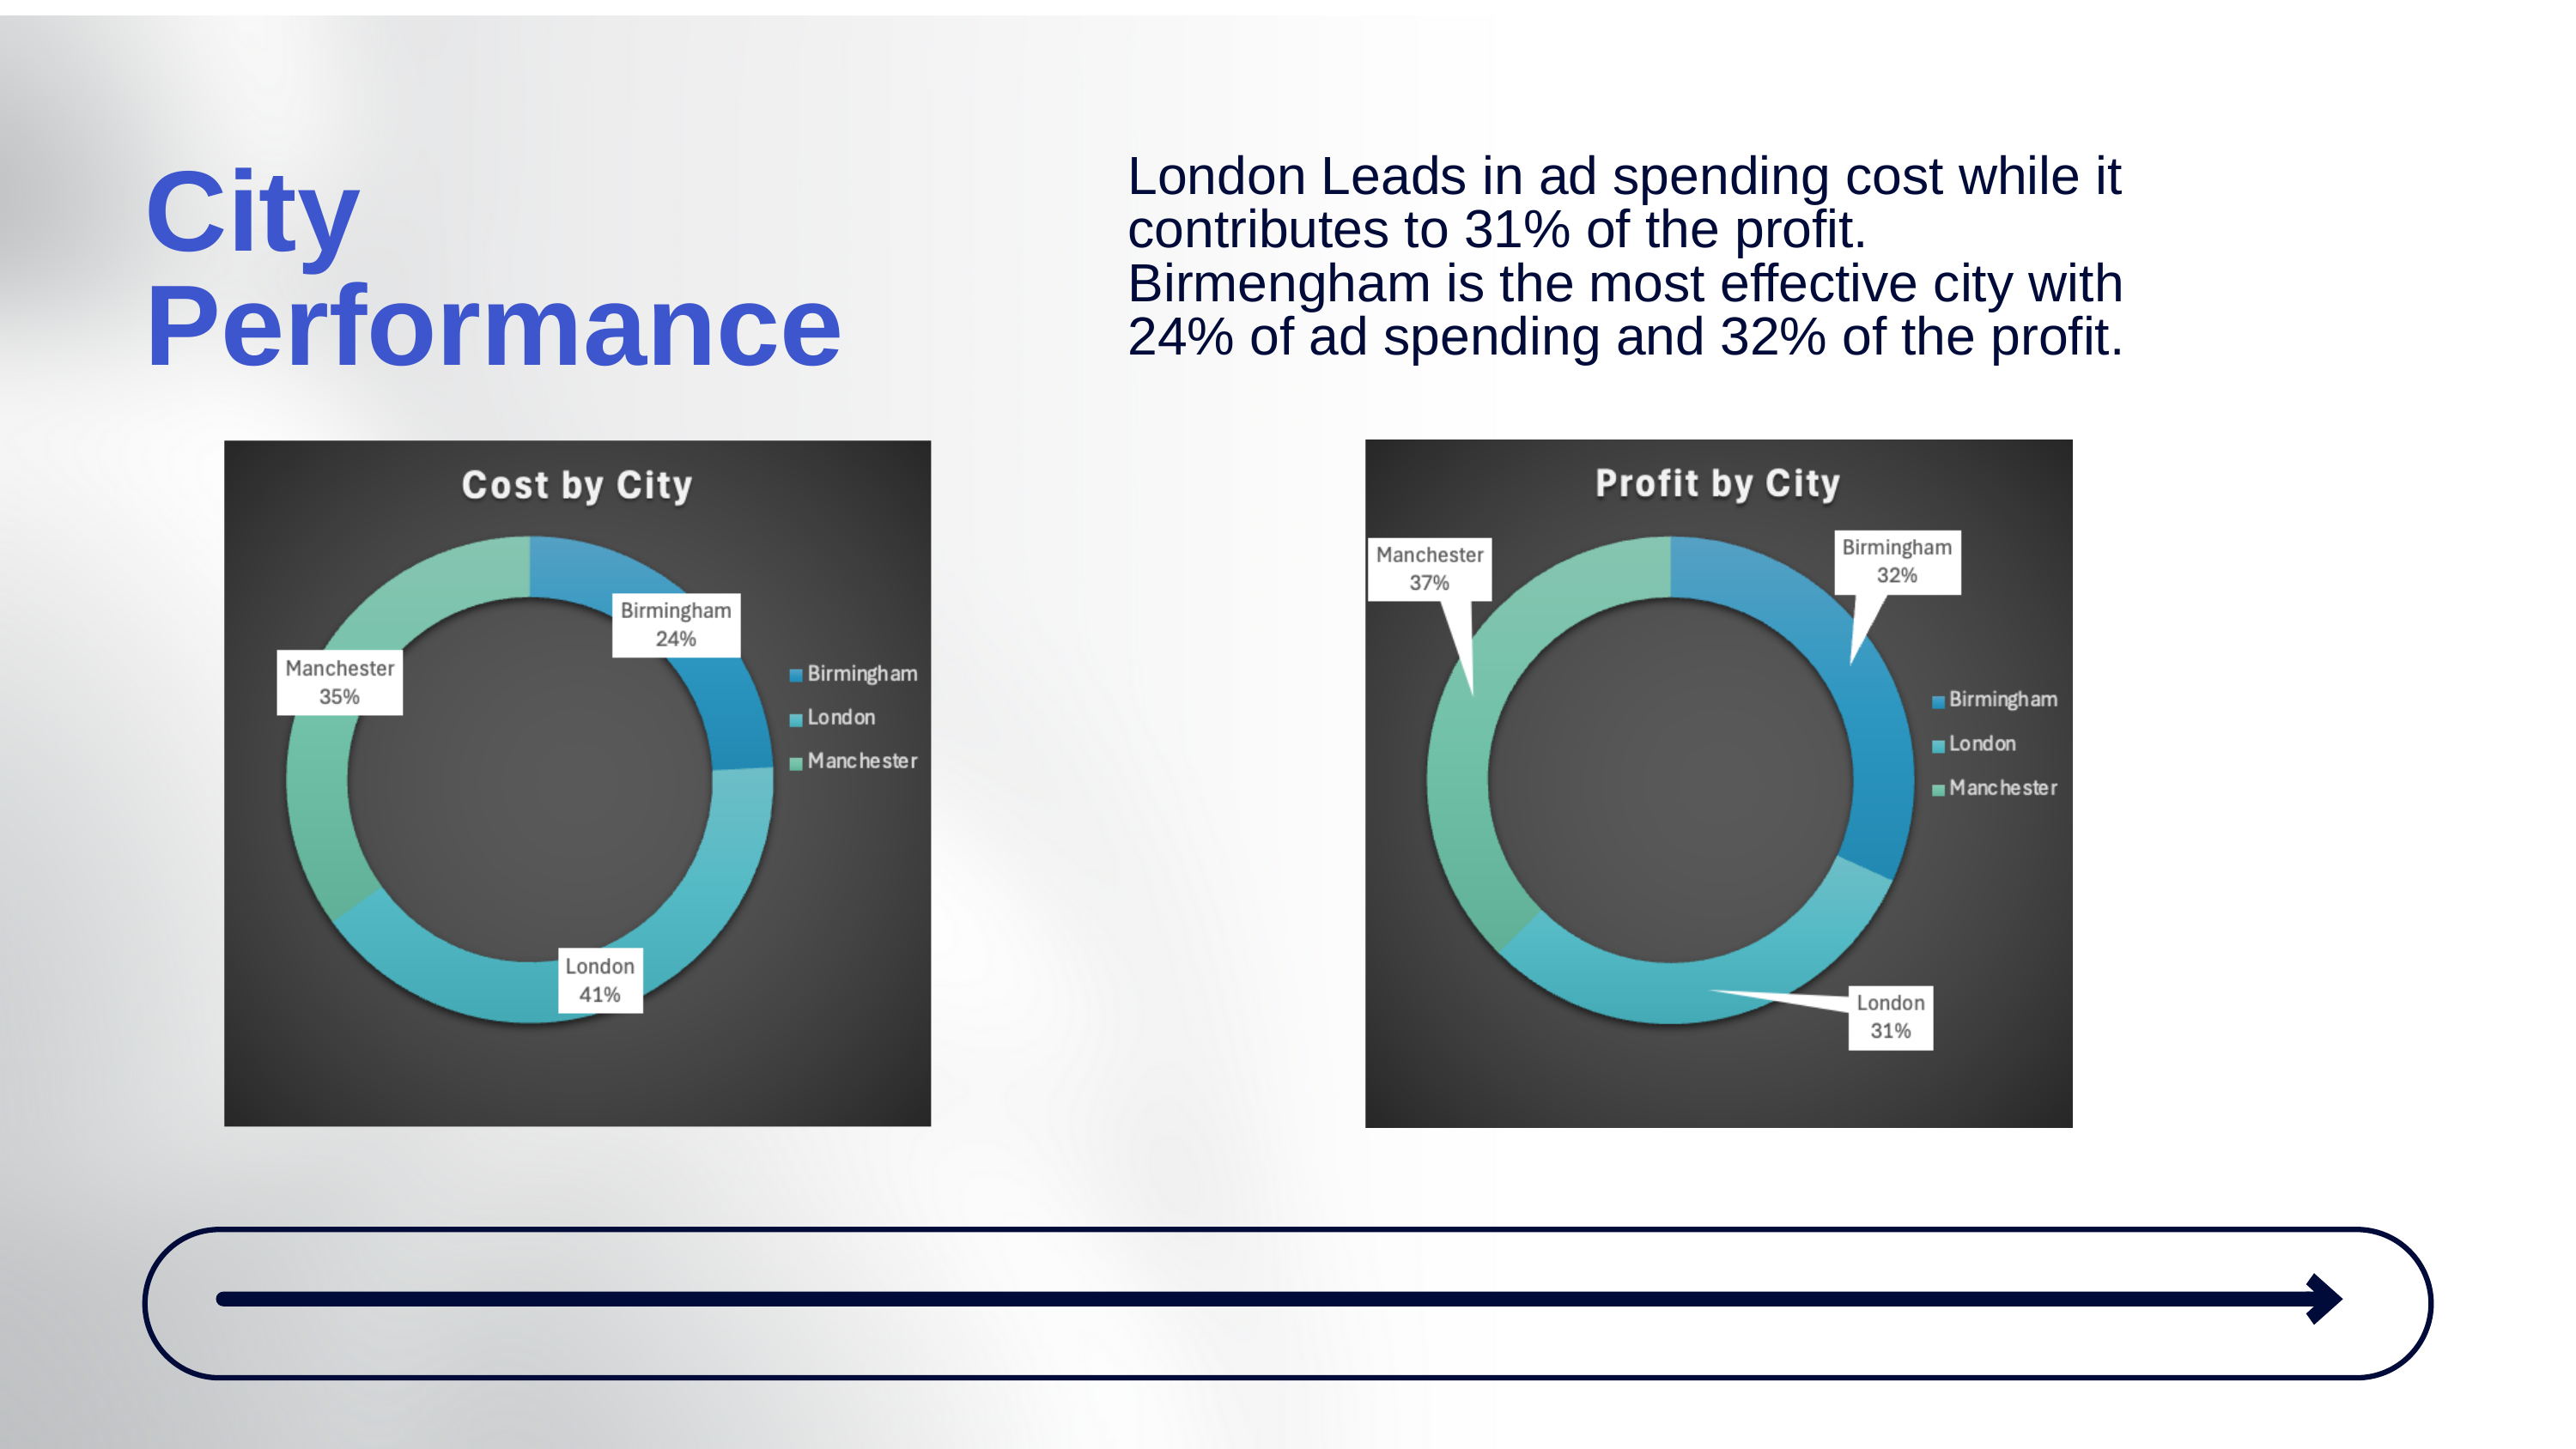

London Leads in ad spending cost while it contributes to 31% of the profit. Birmengham is the most effective city with 24% of ad spending and 32% of the profit.
City Performance